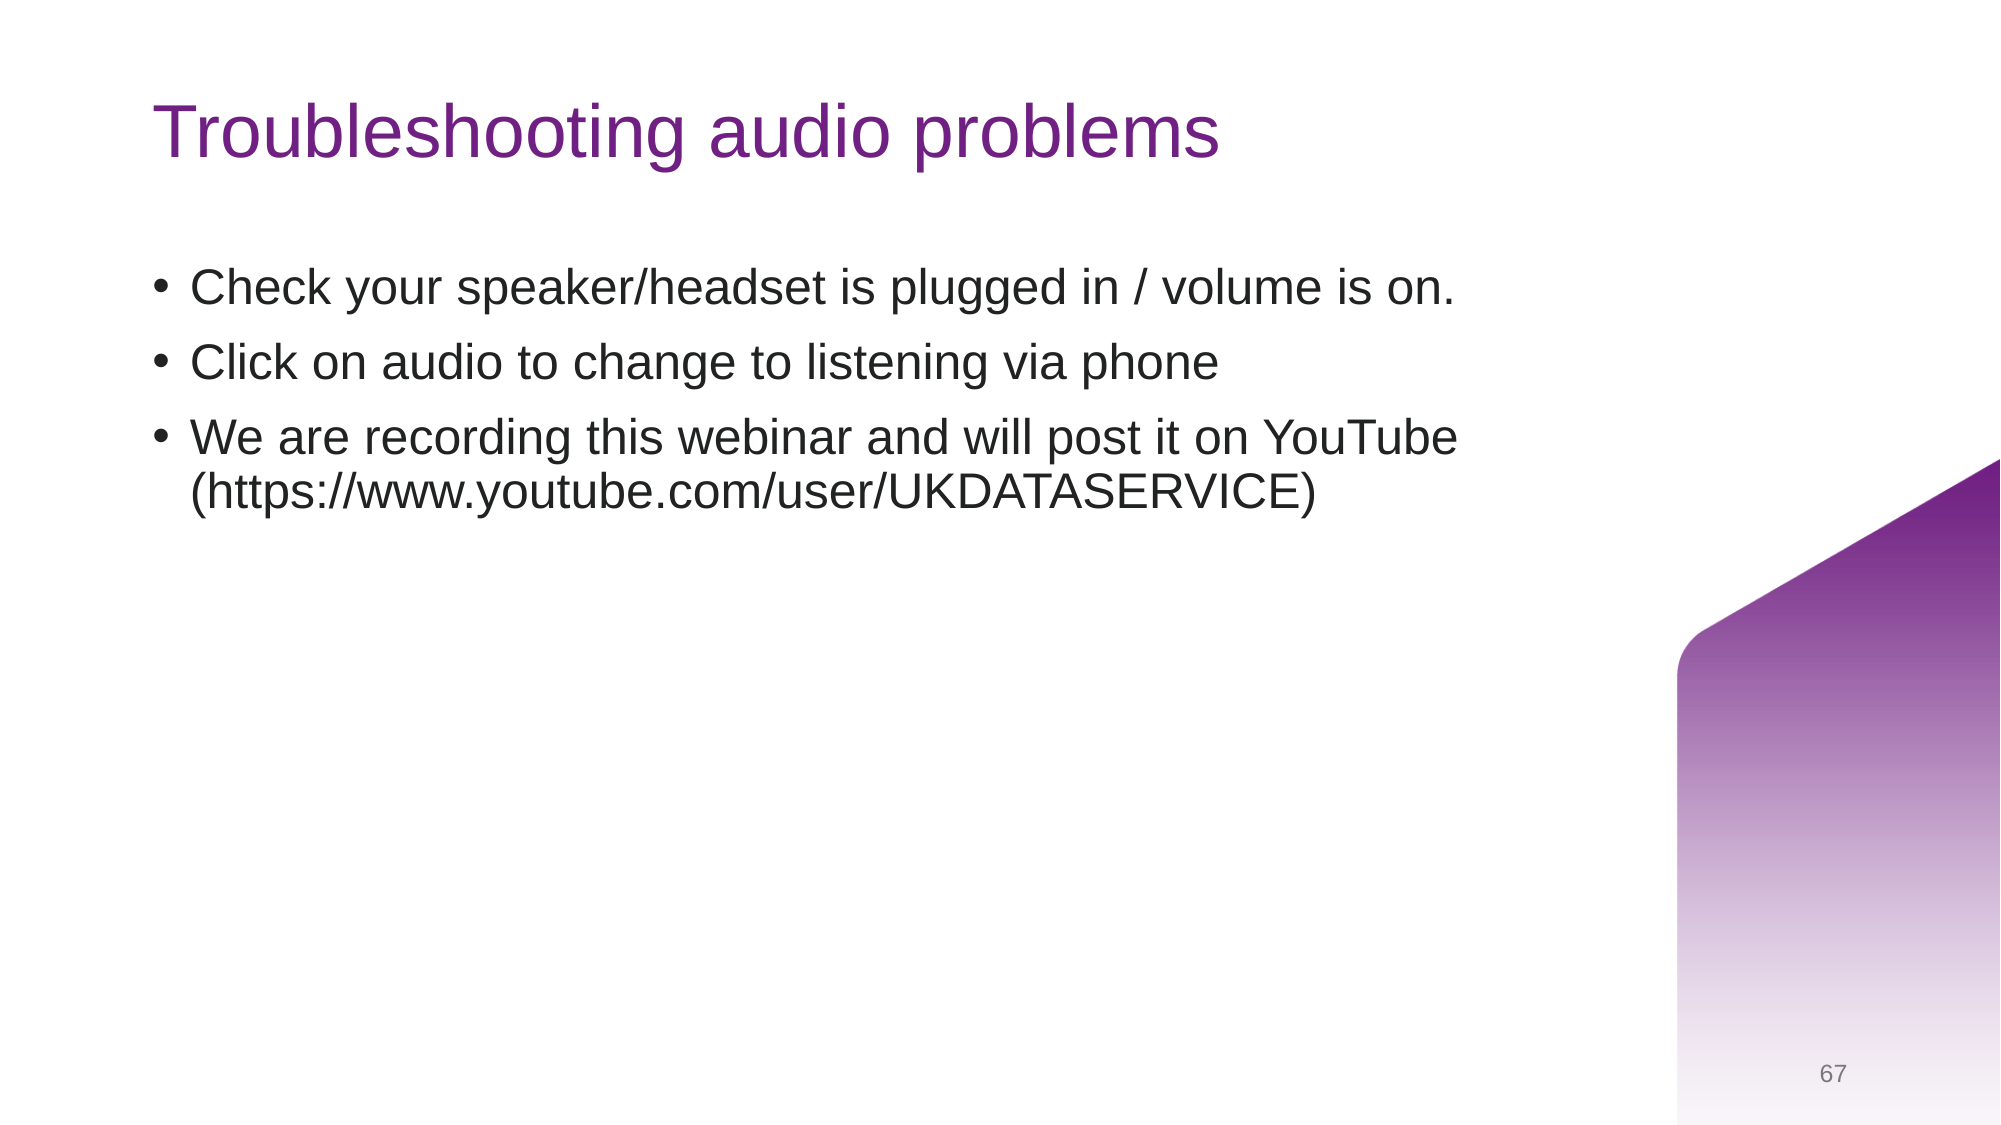

# Troubleshooting audio problems
Check your speaker/headset is plugged in / volume is on.
Click on audio to change to listening via phone
We are recording this webinar and will post it on YouTube (https://www.youtube.com/user/UKDATASERVICE)

67